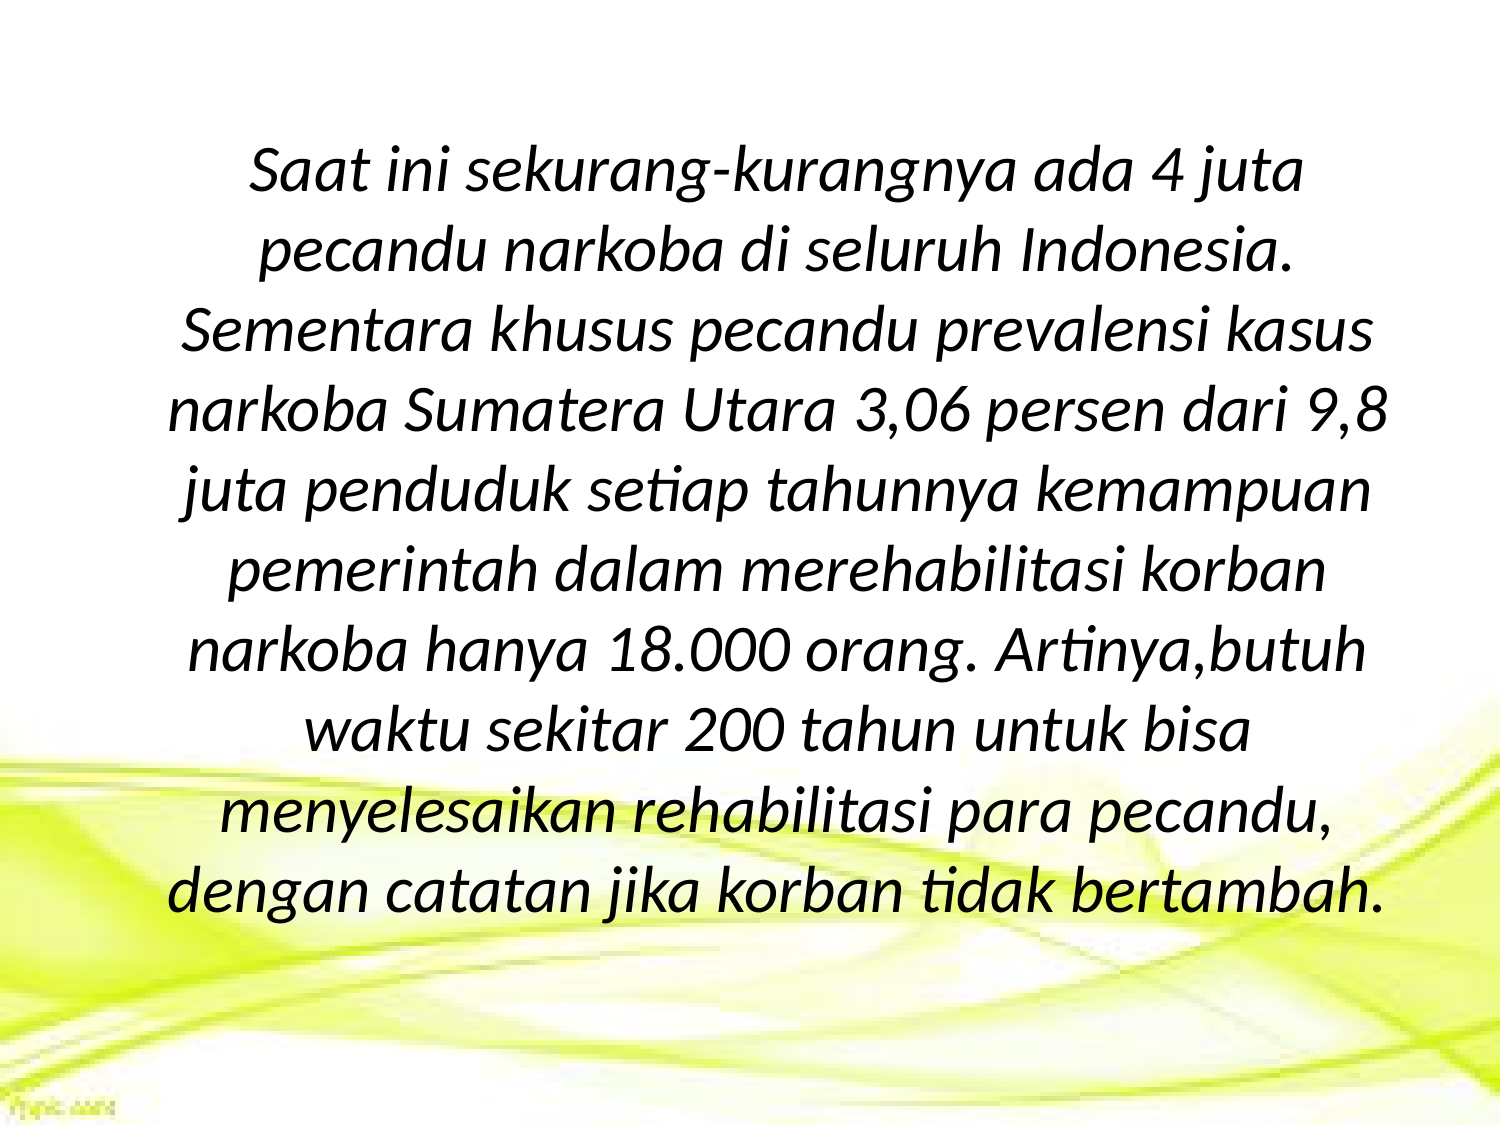

Saat ini sekurang-kurangnya ada 4 juta pecandu narkoba di seluruh Indonesia. Sementara khusus pecandu prevalensi kasus narkoba Sumatera Utara 3,06 persen dari 9,8 juta penduduk setiap tahunnya kemampuan pemerintah dalam merehabilitasi korban narkoba hanya 18.000 orang. Artinya,butuh waktu sekitar 200 tahun untuk bisa menyelesaikan rehabilitasi para pecandu, dengan catatan jika korban tidak bertambah.